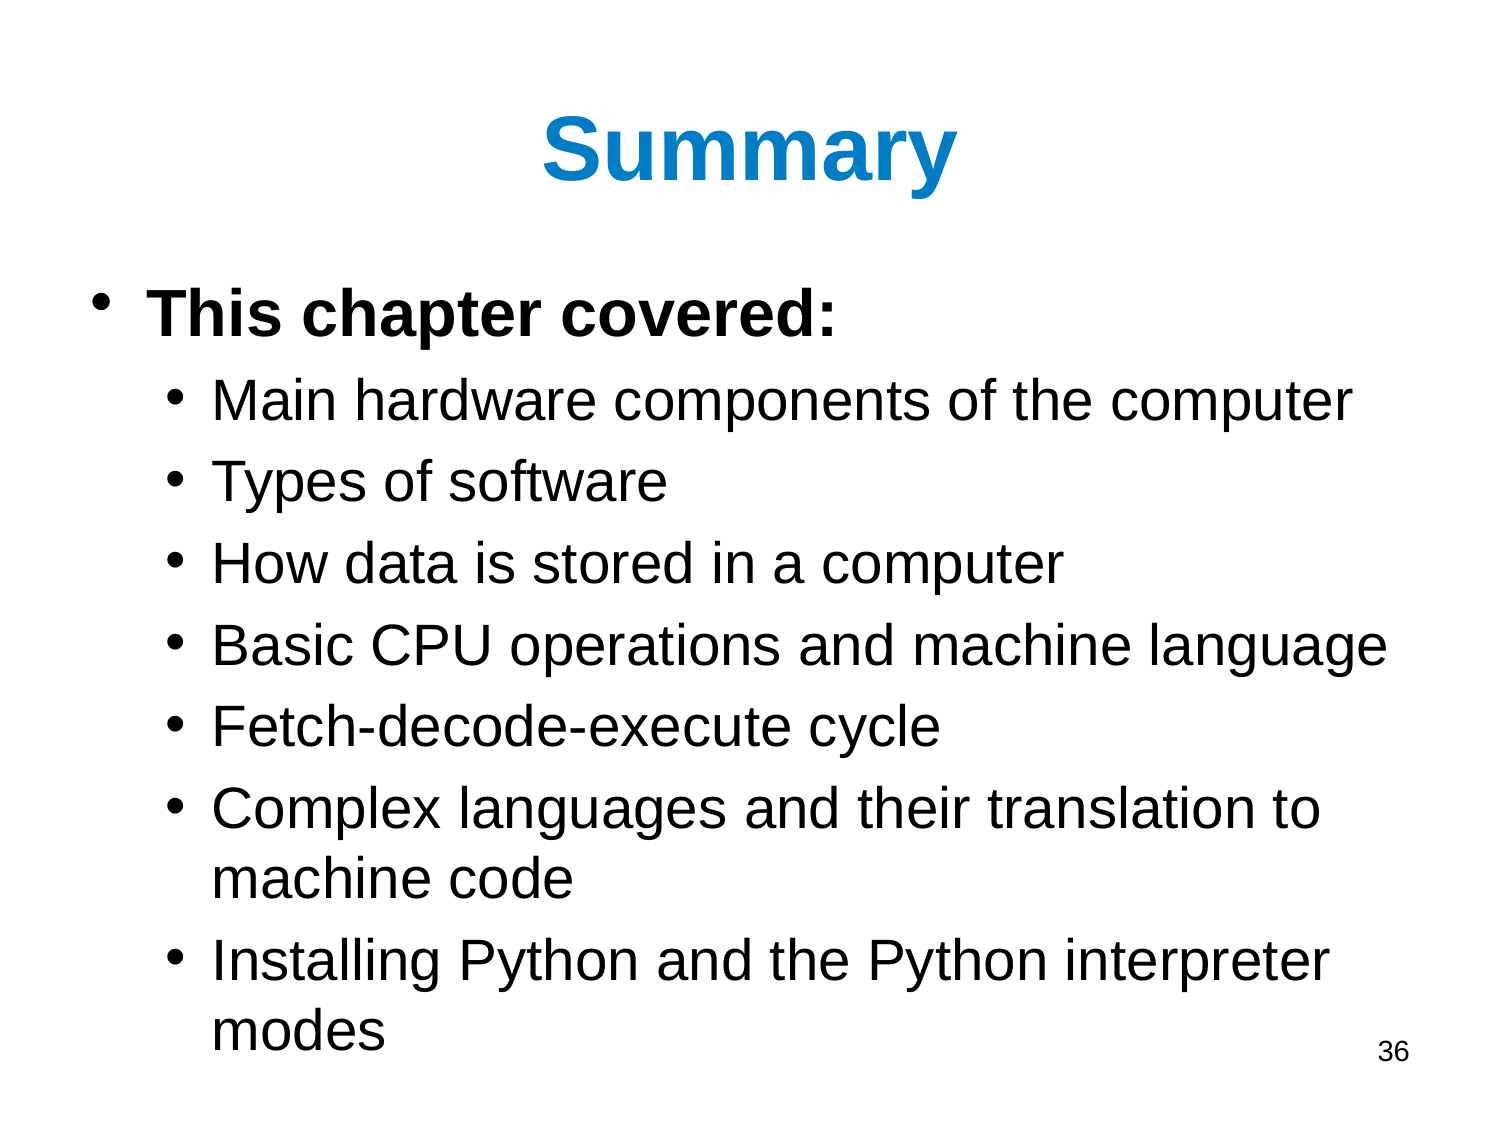

# Summary
This chapter covered:
Main hardware components of the computer
Types of software
How data is stored in a computer
Basic CPU operations and machine language
Fetch-decode-execute cycle
Complex languages and their translation to machine code
Installing Python and the Python interpreter modes

36